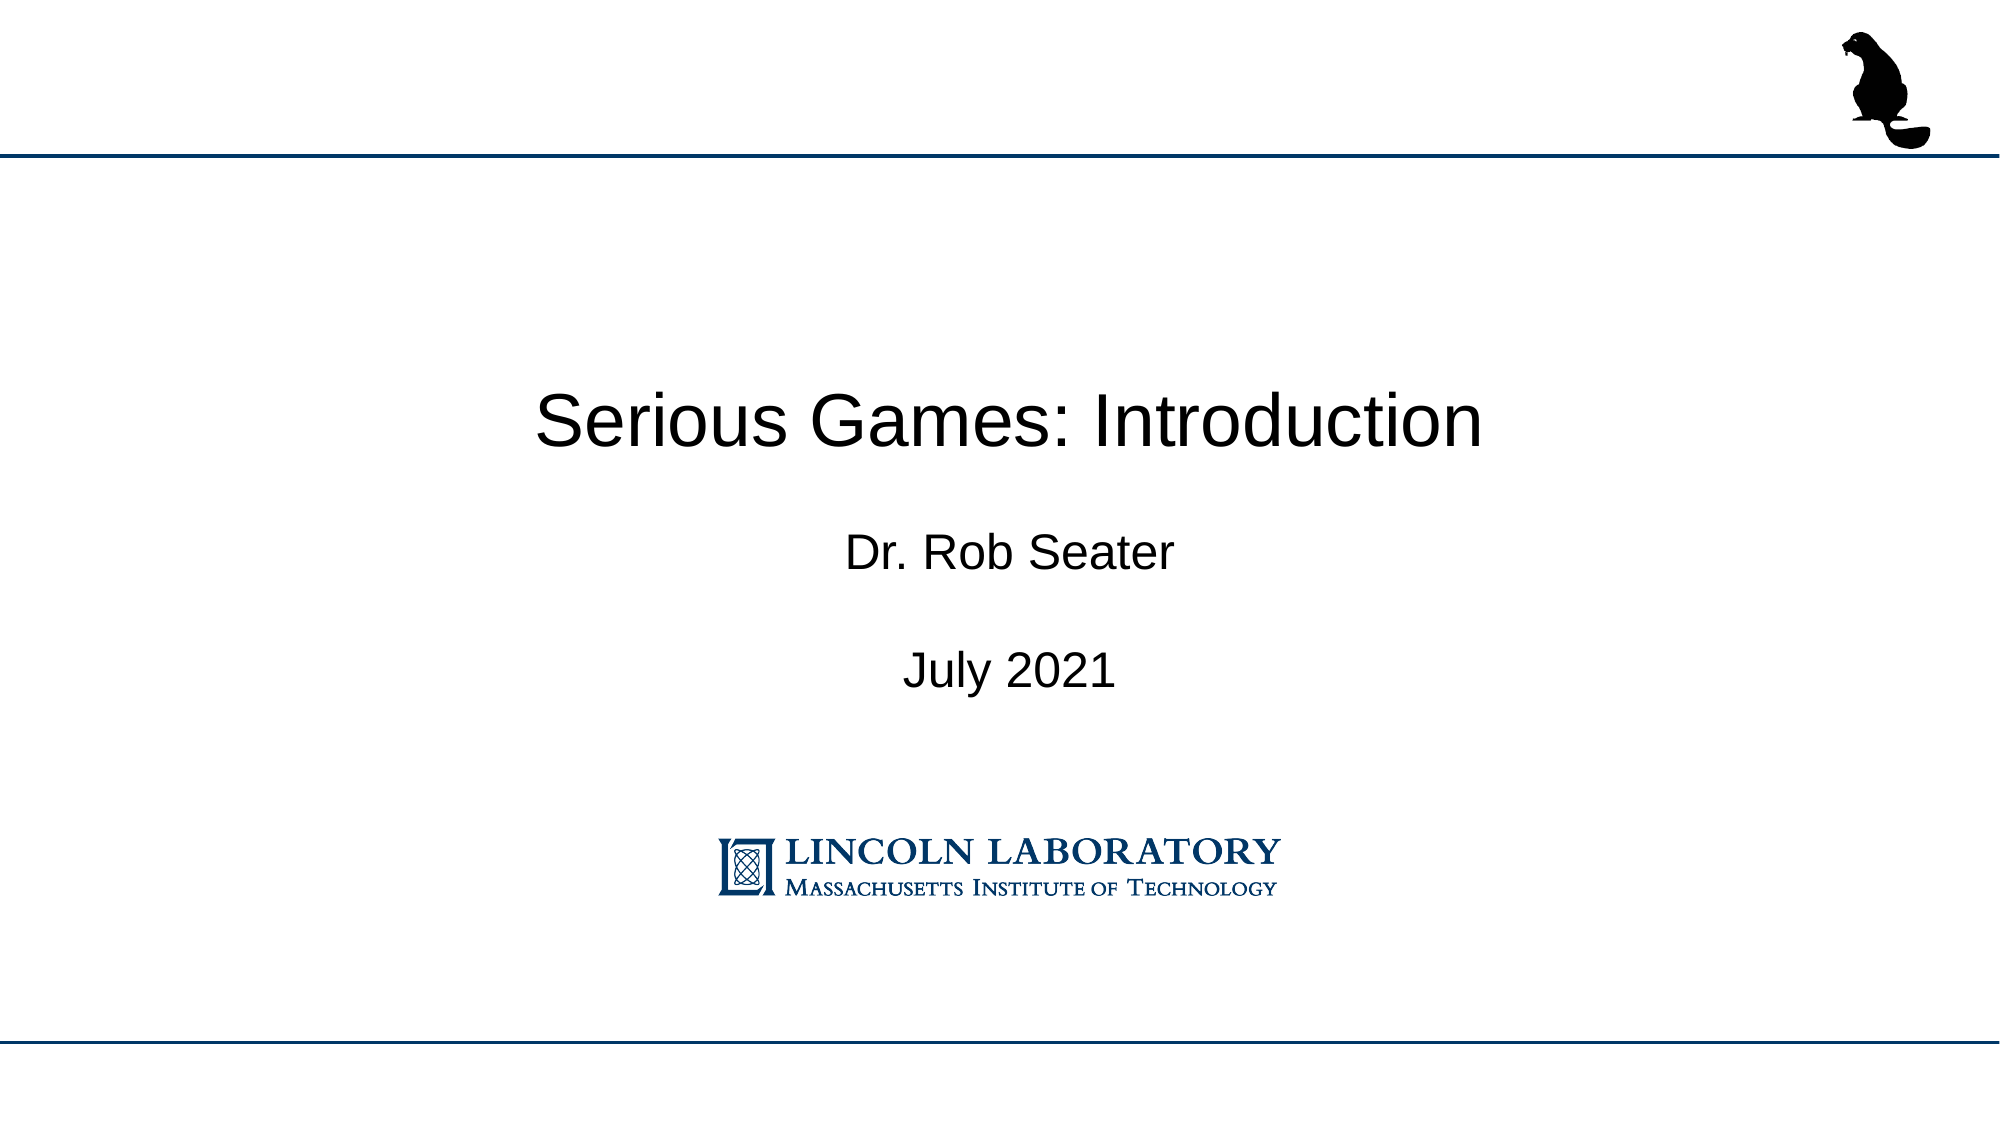

Serious Games: Introduction
Dr. Rob Seater
July 2021